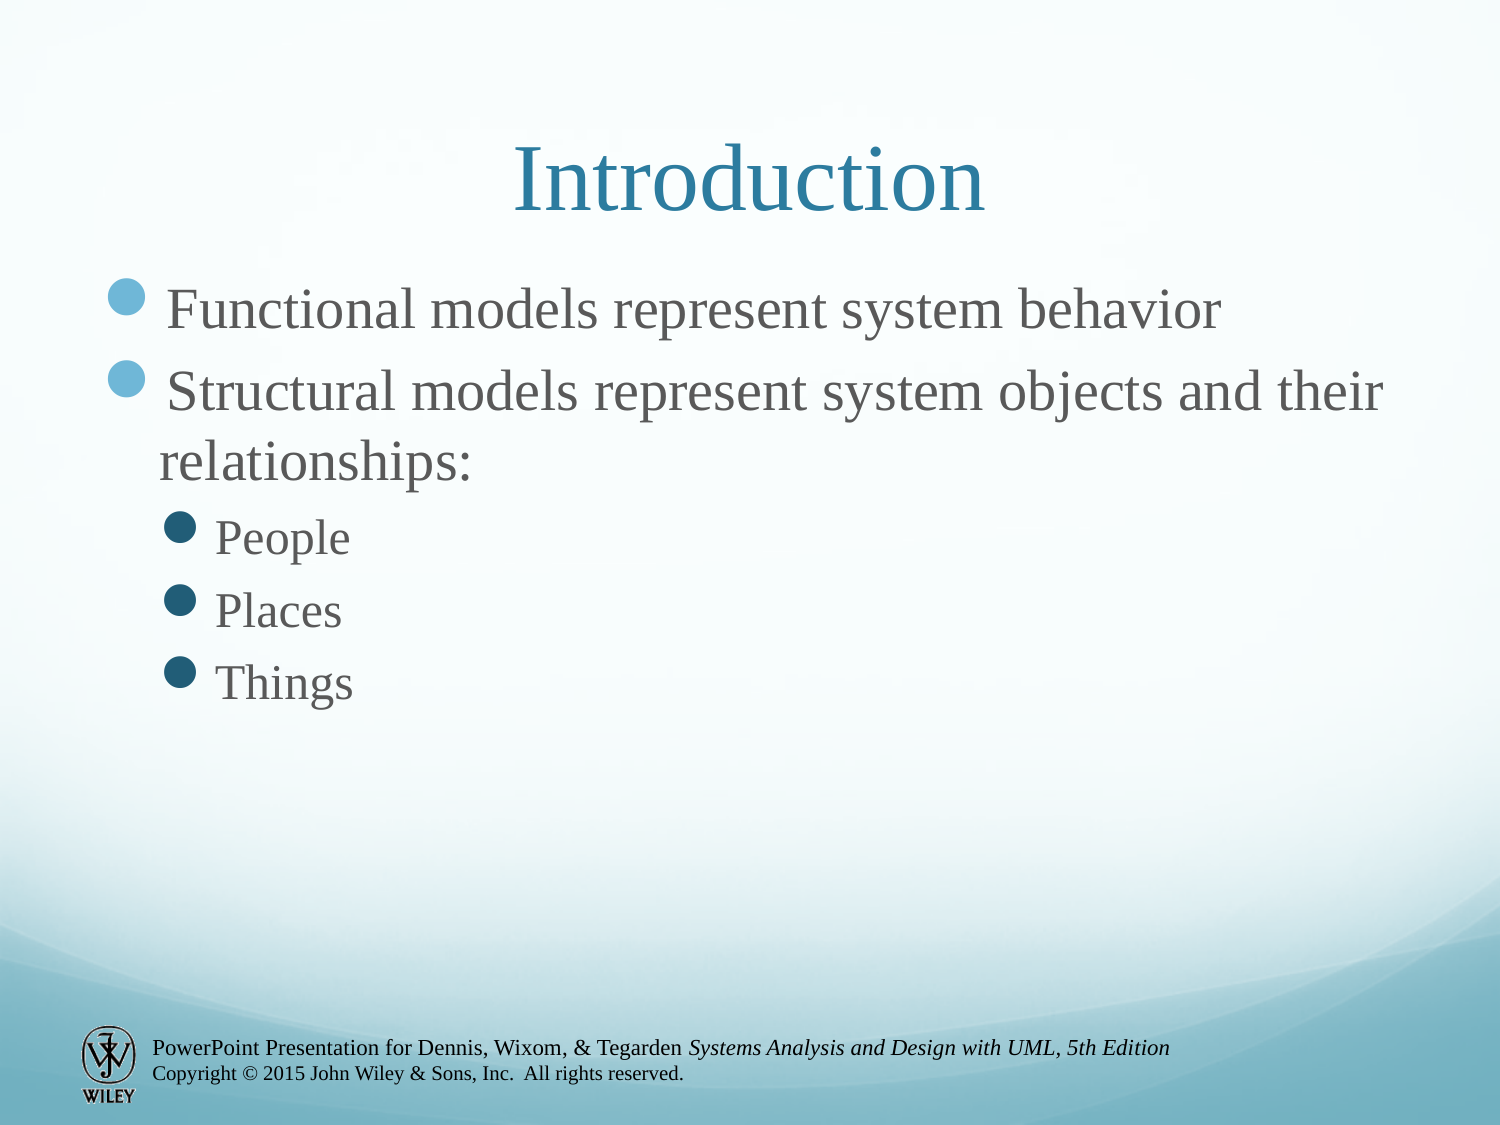

# Introduction
Functional models represent system behavior
Structural models represent system objects and their relationships:
People
Places
Things